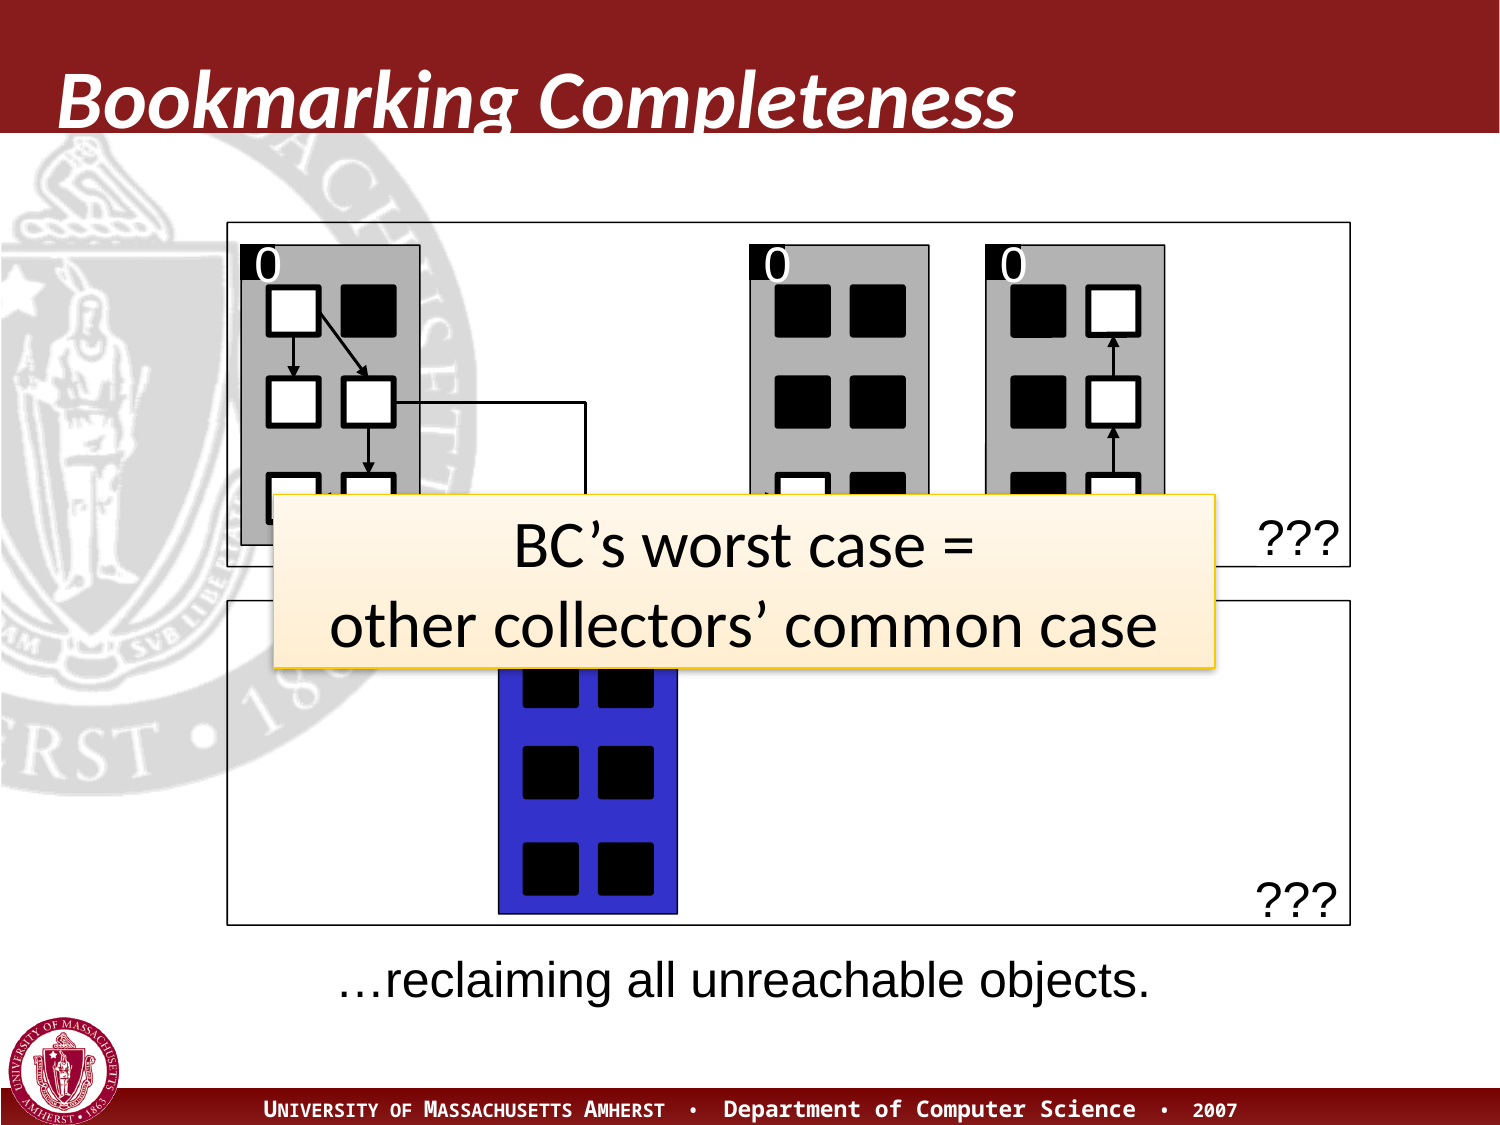

# Bookmarking Completeness

0
0
0

BC’s worst case =
other collectors’ common case
???

0

???
…reclaiming all unreachable objects.